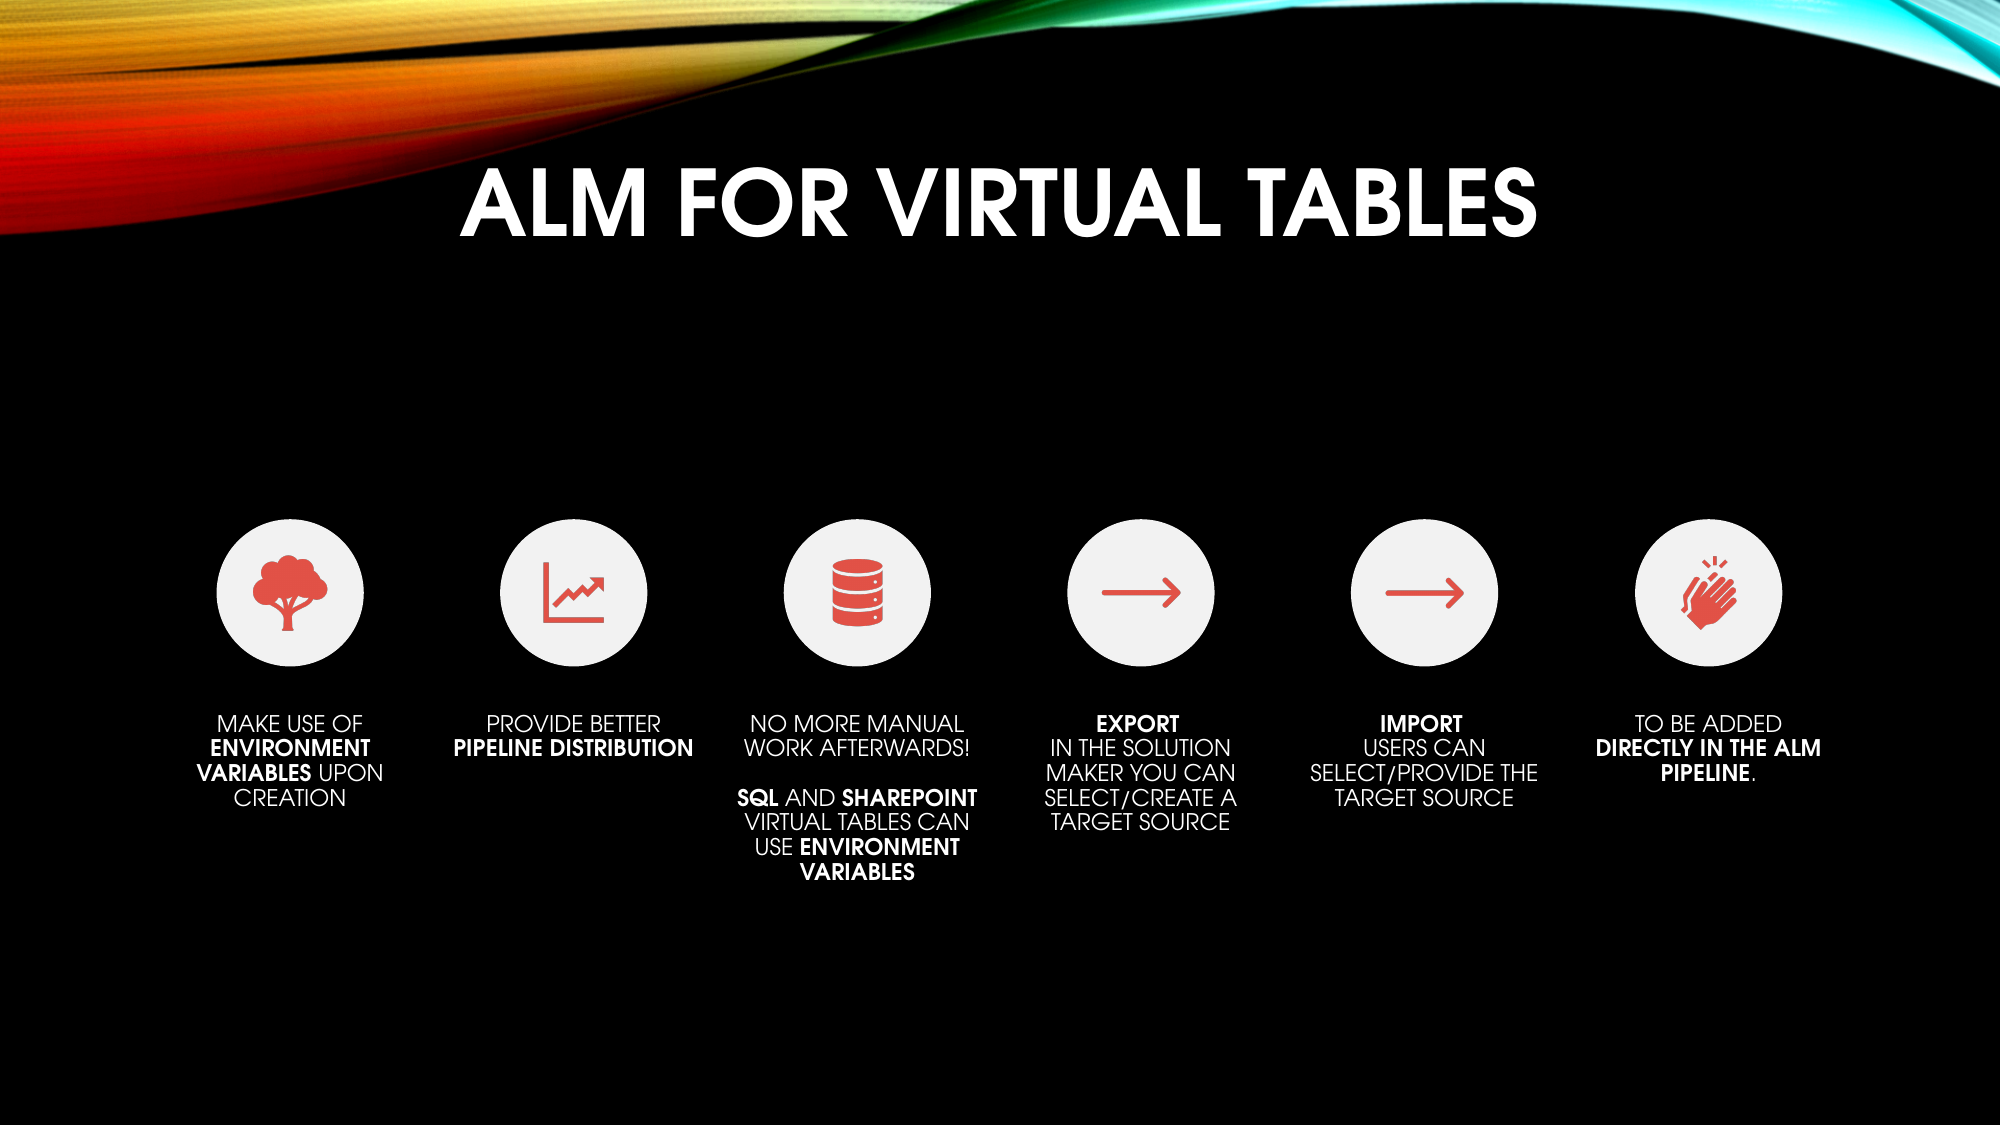

# ALM for Virtual Tables
Make use of environment variables upon creation
provide better pipeline distribution
no more manual work afterwards!
SQL and SharePoint Virtual Tables can use environment variables
Export
In the solution maker you can select/create a target source
Import
Users can select/provide the target source
To be added directly in the ALM Pipeline.